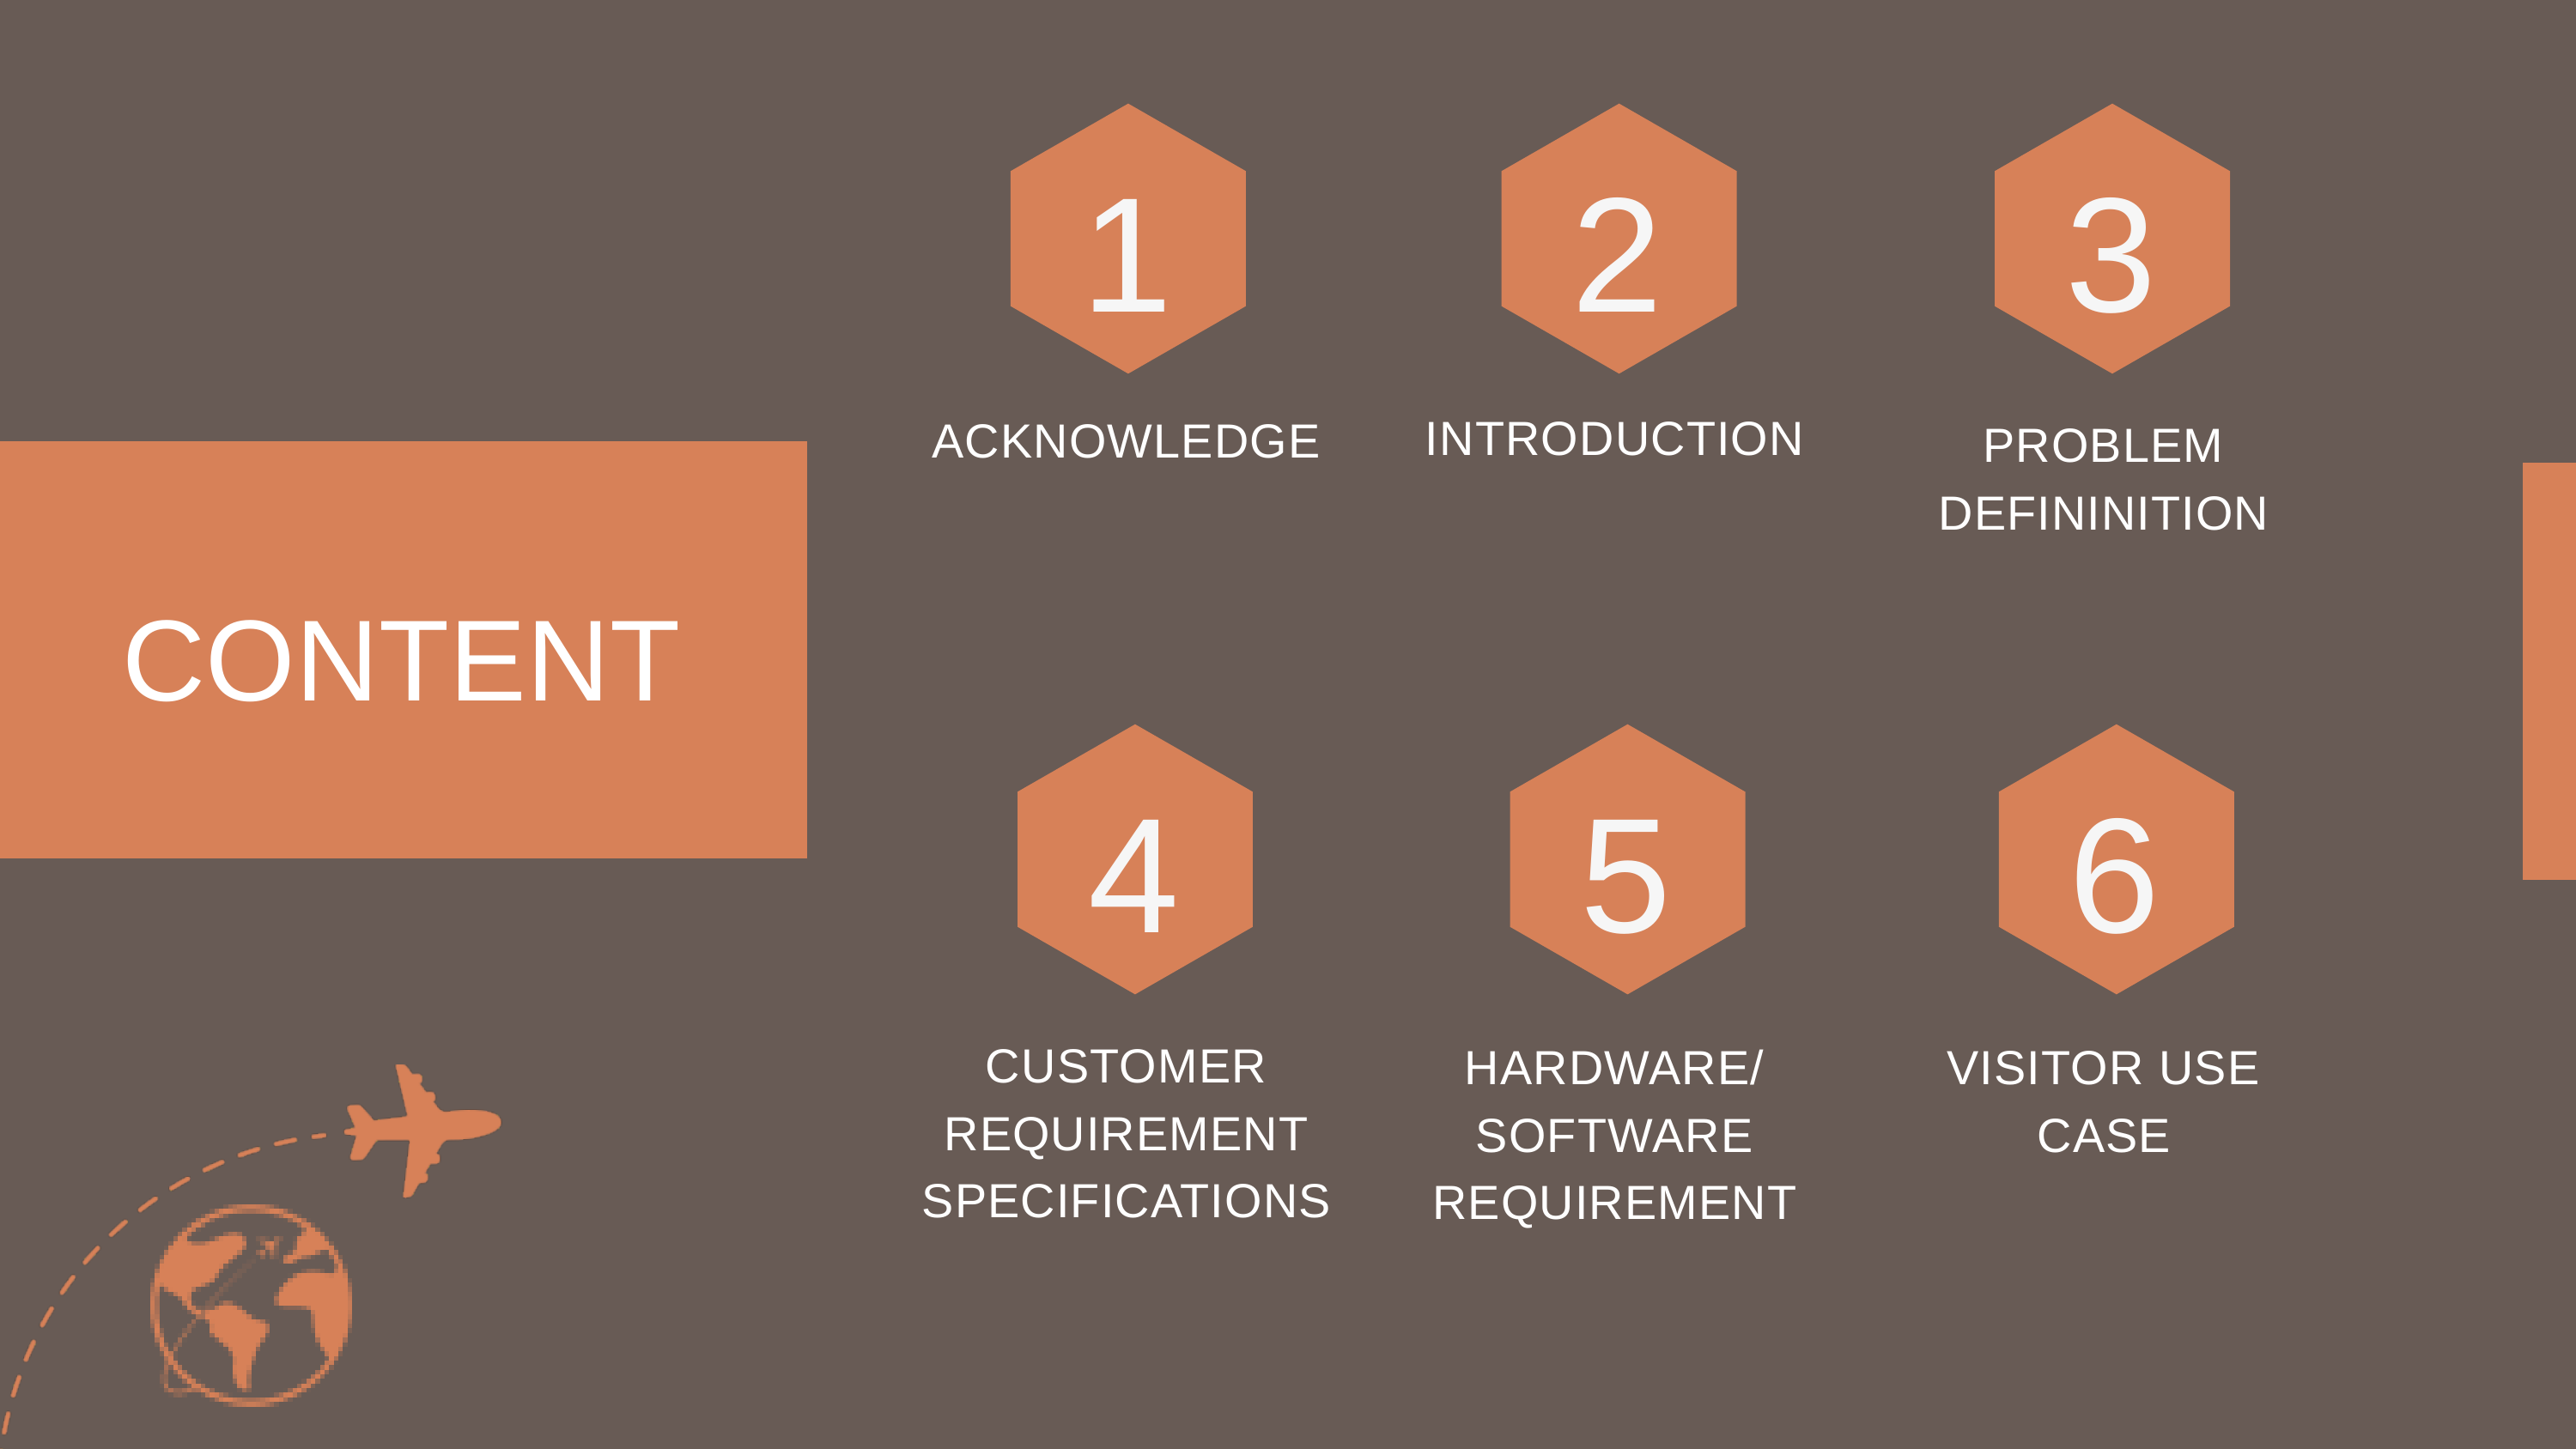

1
ACKNOWLEDGE

2
INTRODUCTION

3
PROBLEM DEFININITION

CONTENT

4
CUSTOMER REQUIREMENT SPECIFICATIONS

5
HARDWARE/ SOFTWARE REQUIREMENT

6
VISITOR USE CASE